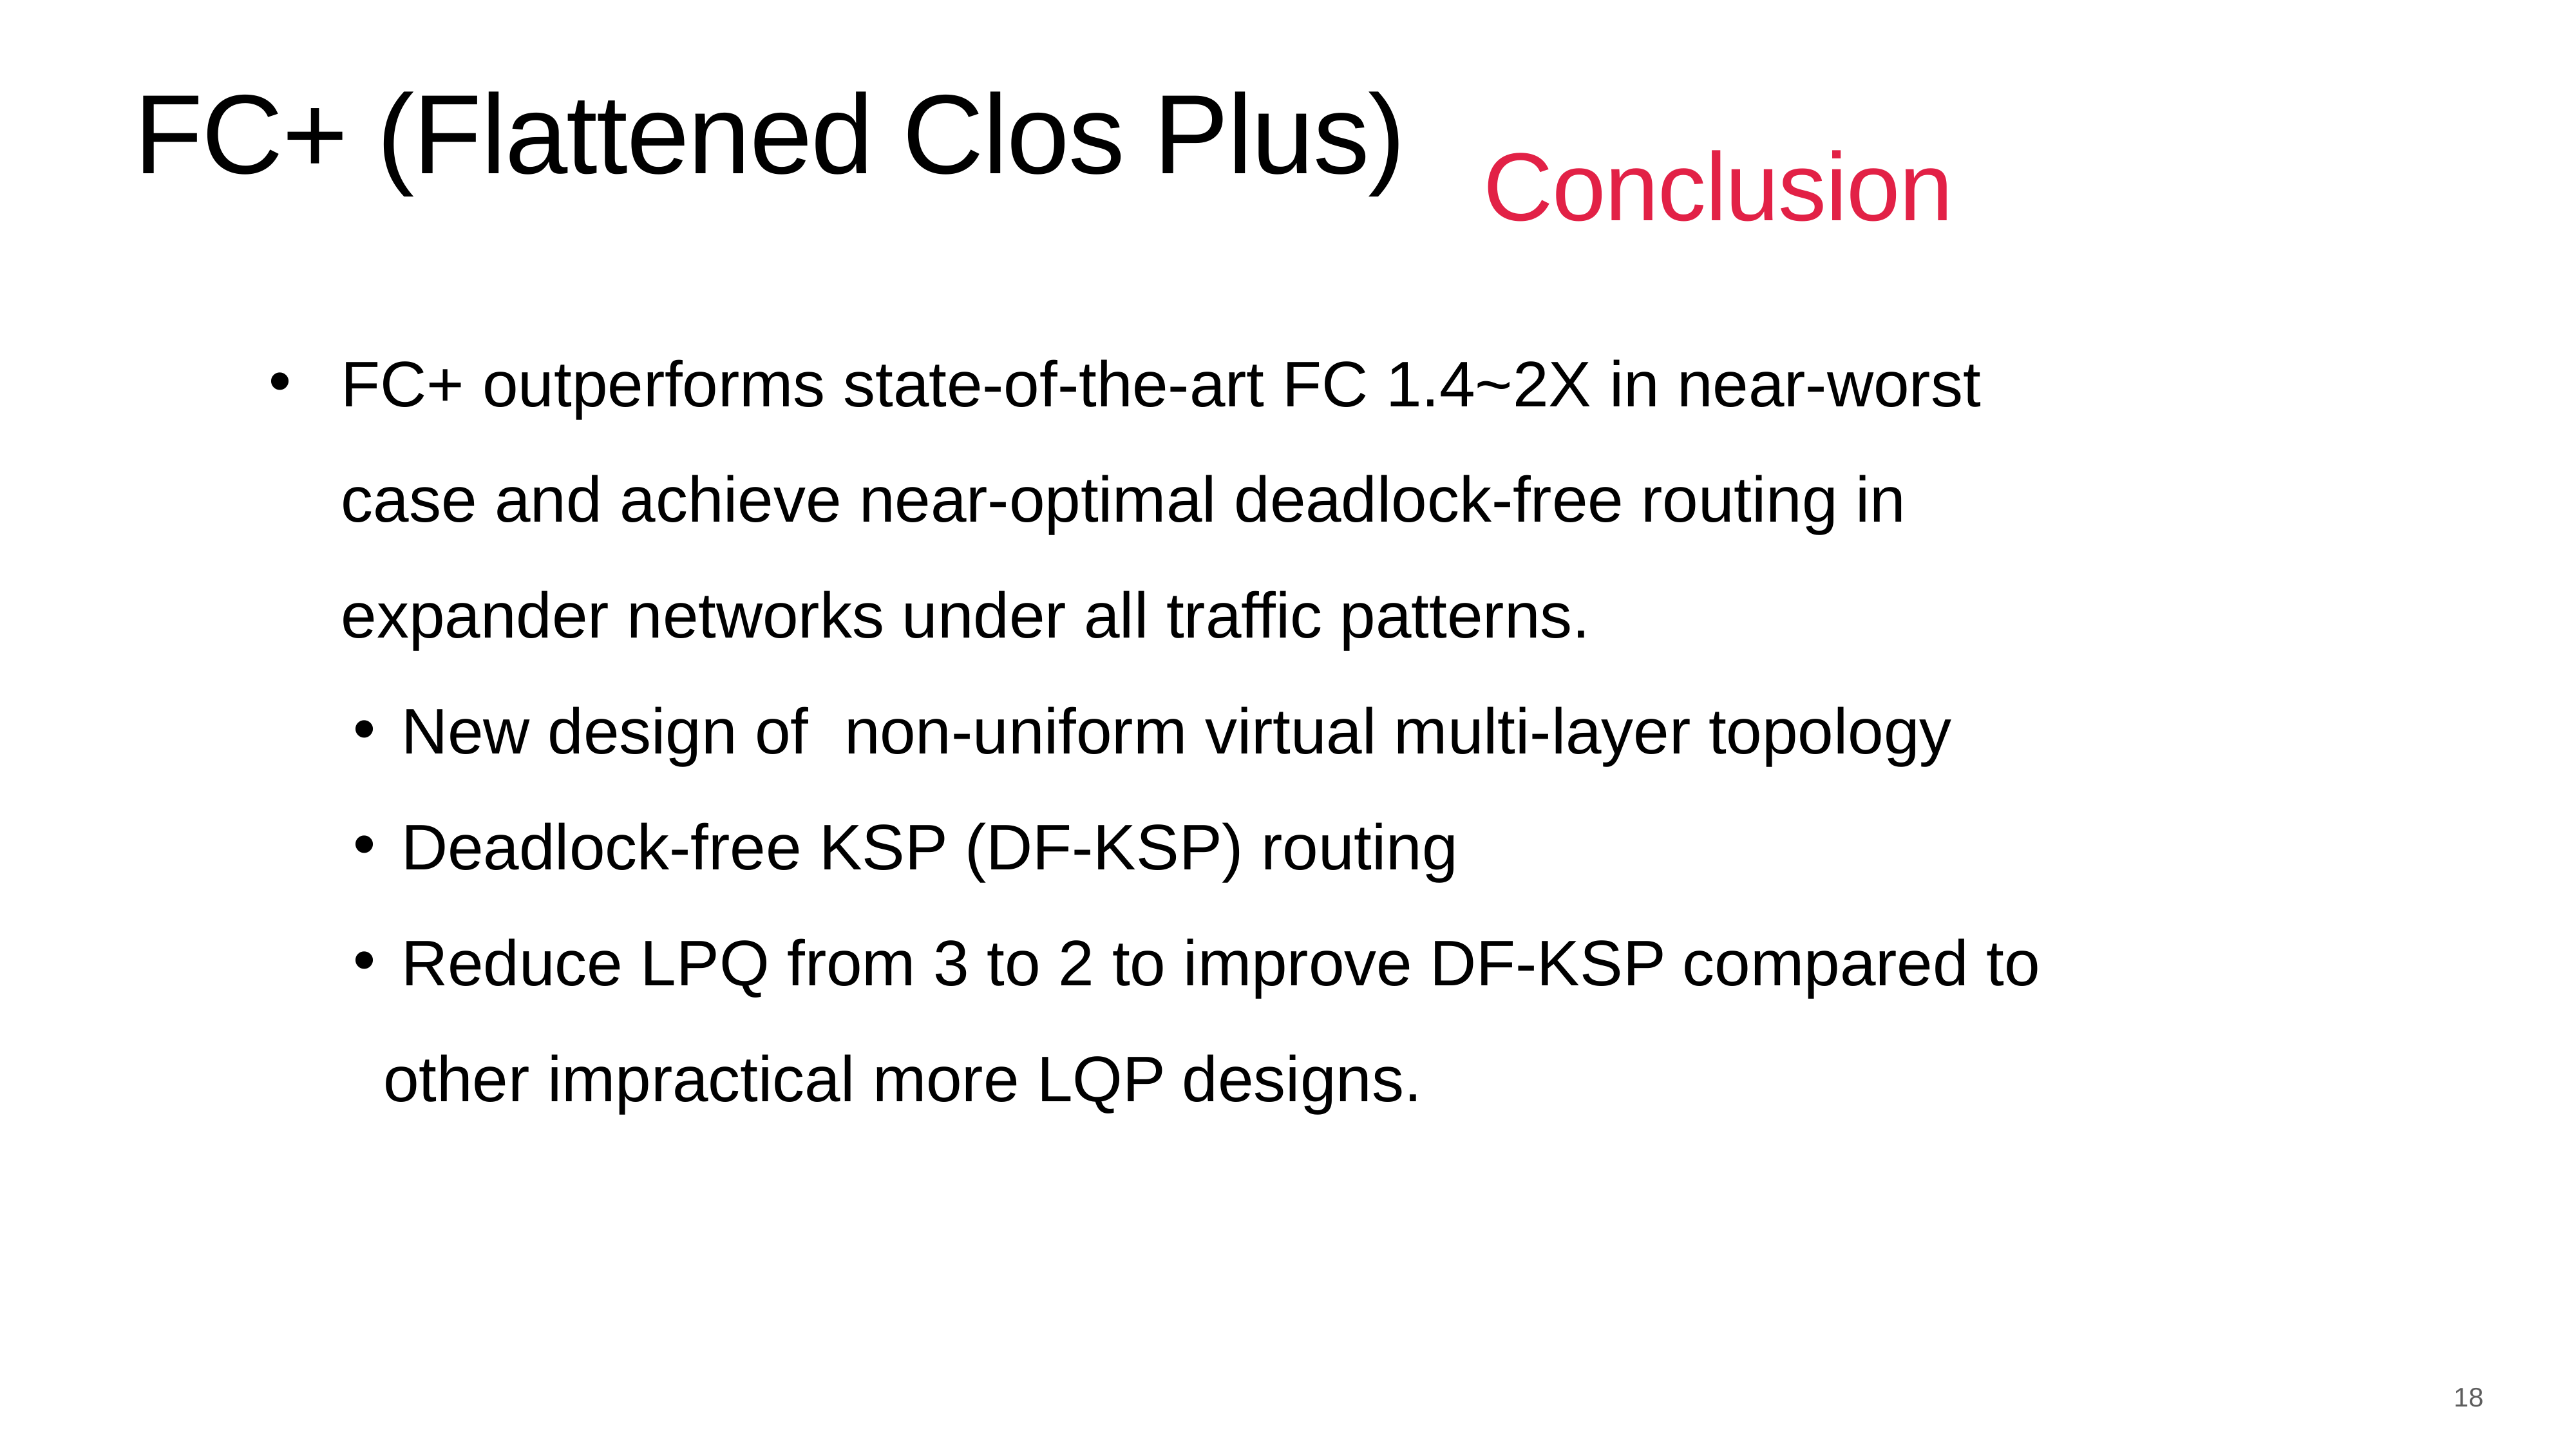

# FC+ (Flattened Clos Plus)
Conclusion
FC+ outperforms state-of-the-art FC 1.4~2X in near-worst case and achieve near-optimal deadlock-free routing in expander networks under all traffic patterns.
 New design of  non-uniform virtual multi-layer topology
 Deadlock-free KSP (DF-KSP) routing
 Reduce LPQ from 3 to 2 to improve DF-KSP compared to other impractical more LQP designs.

18